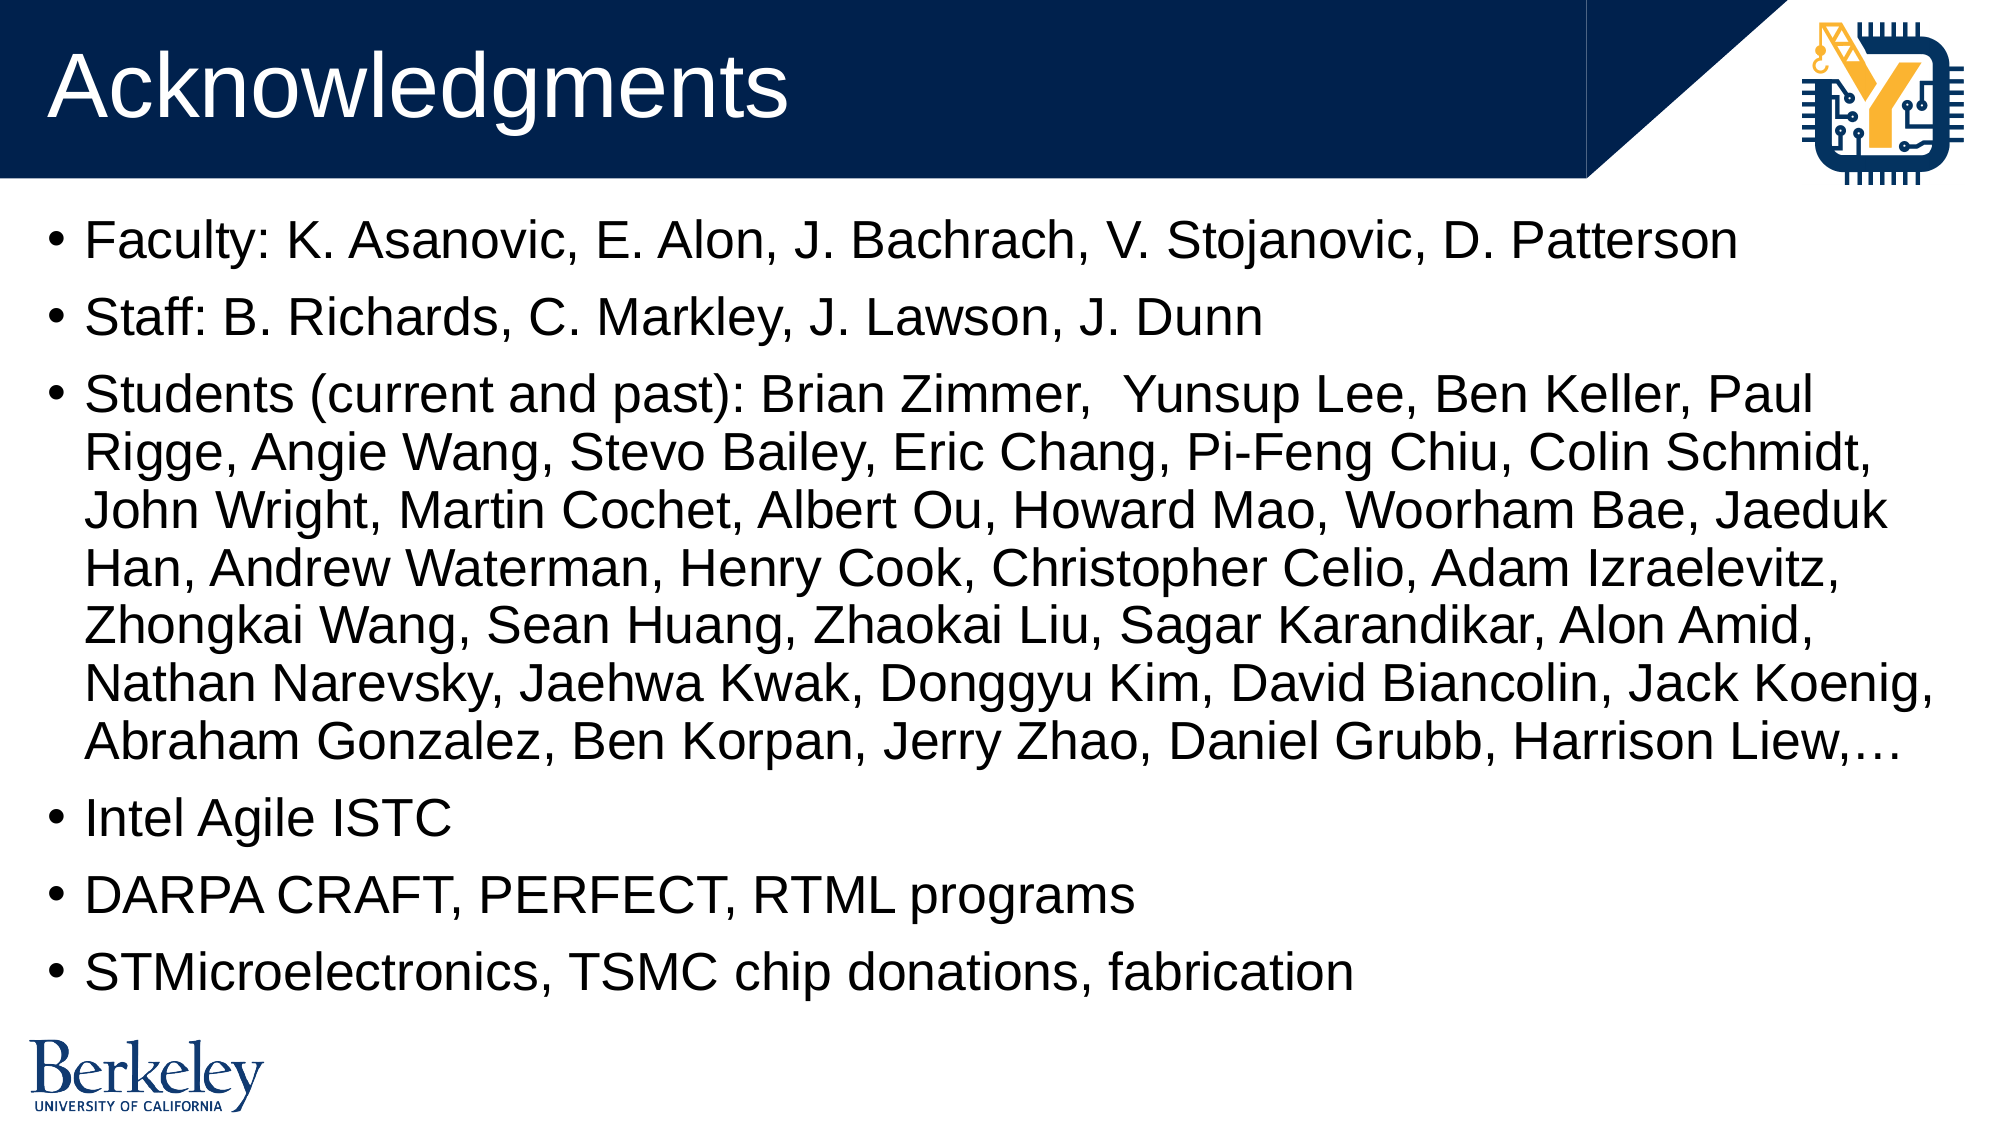

# Acknowledgments
Faculty: K. Asanovic, E. Alon, J. Bachrach, V. Stojanovic, D. Patterson
Staff: B. Richards, C. Markley, J. Lawson, J. Dunn
Students (current and past): Brian Zimmer,  Yunsup Lee, Ben Keller, Paul Rigge, Angie Wang, Stevo Bailey, Eric Chang, Pi-Feng Chiu, Colin Schmidt, John Wright, Martin Cochet, Albert Ou, Howard Mao, Woorham Bae, Jaeduk Han, Andrew Waterman, Henry Cook, Christopher Celio, Adam Izraelevitz, Zhongkai Wang, Sean Huang, Zhaokai Liu, Sagar Karandikar, Alon Amid, Nathan Narevsky, Jaehwa Kwak, Donggyu Kim, David Biancolin, Jack Koenig, Abraham Gonzalez, Ben Korpan, Jerry Zhao, Daniel Grubb, Harrison Liew,…
Intel Agile ISTC
DARPA CRAFT, PERFECT, RTML programs
STMicroelectronics, TSMC chip donations, fabrication